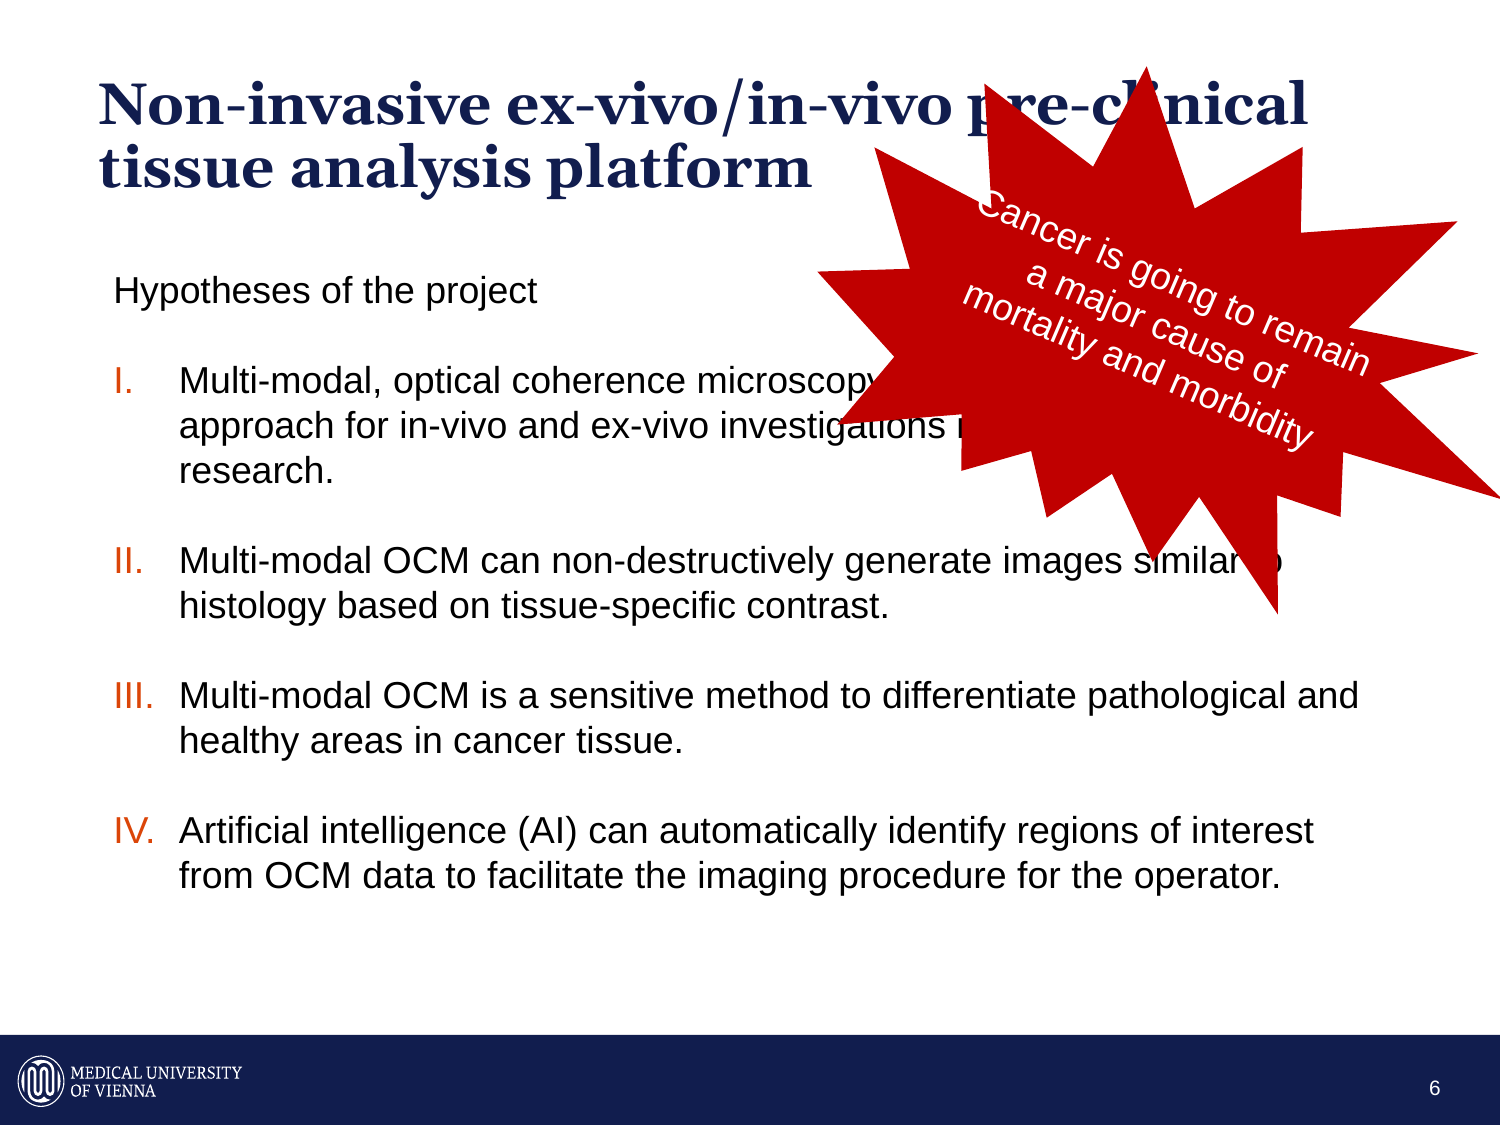

Non-invasive ex-vivo/in-vivo pre-clinical tissue analysis platform
Cancer is going to remain a major cause of mortality and morbidity
Hypotheses of the project

Multi-modal, optical coherence microscopy (OCM) is a multi-method approach for in-vivo and ex-vivo investigations in pre-clinical cancer research.
Multi-modal OCM can non-destructively generate images similar to histology based on tissue-specific contrast.
Multi-modal OCM is a sensitive method to differentiate pathological and healthy areas in cancer tissue.
Artificial intelligence (AI) can automatically identify regions of interest from OCM data to facilitate the imaging procedure for the operator.
6